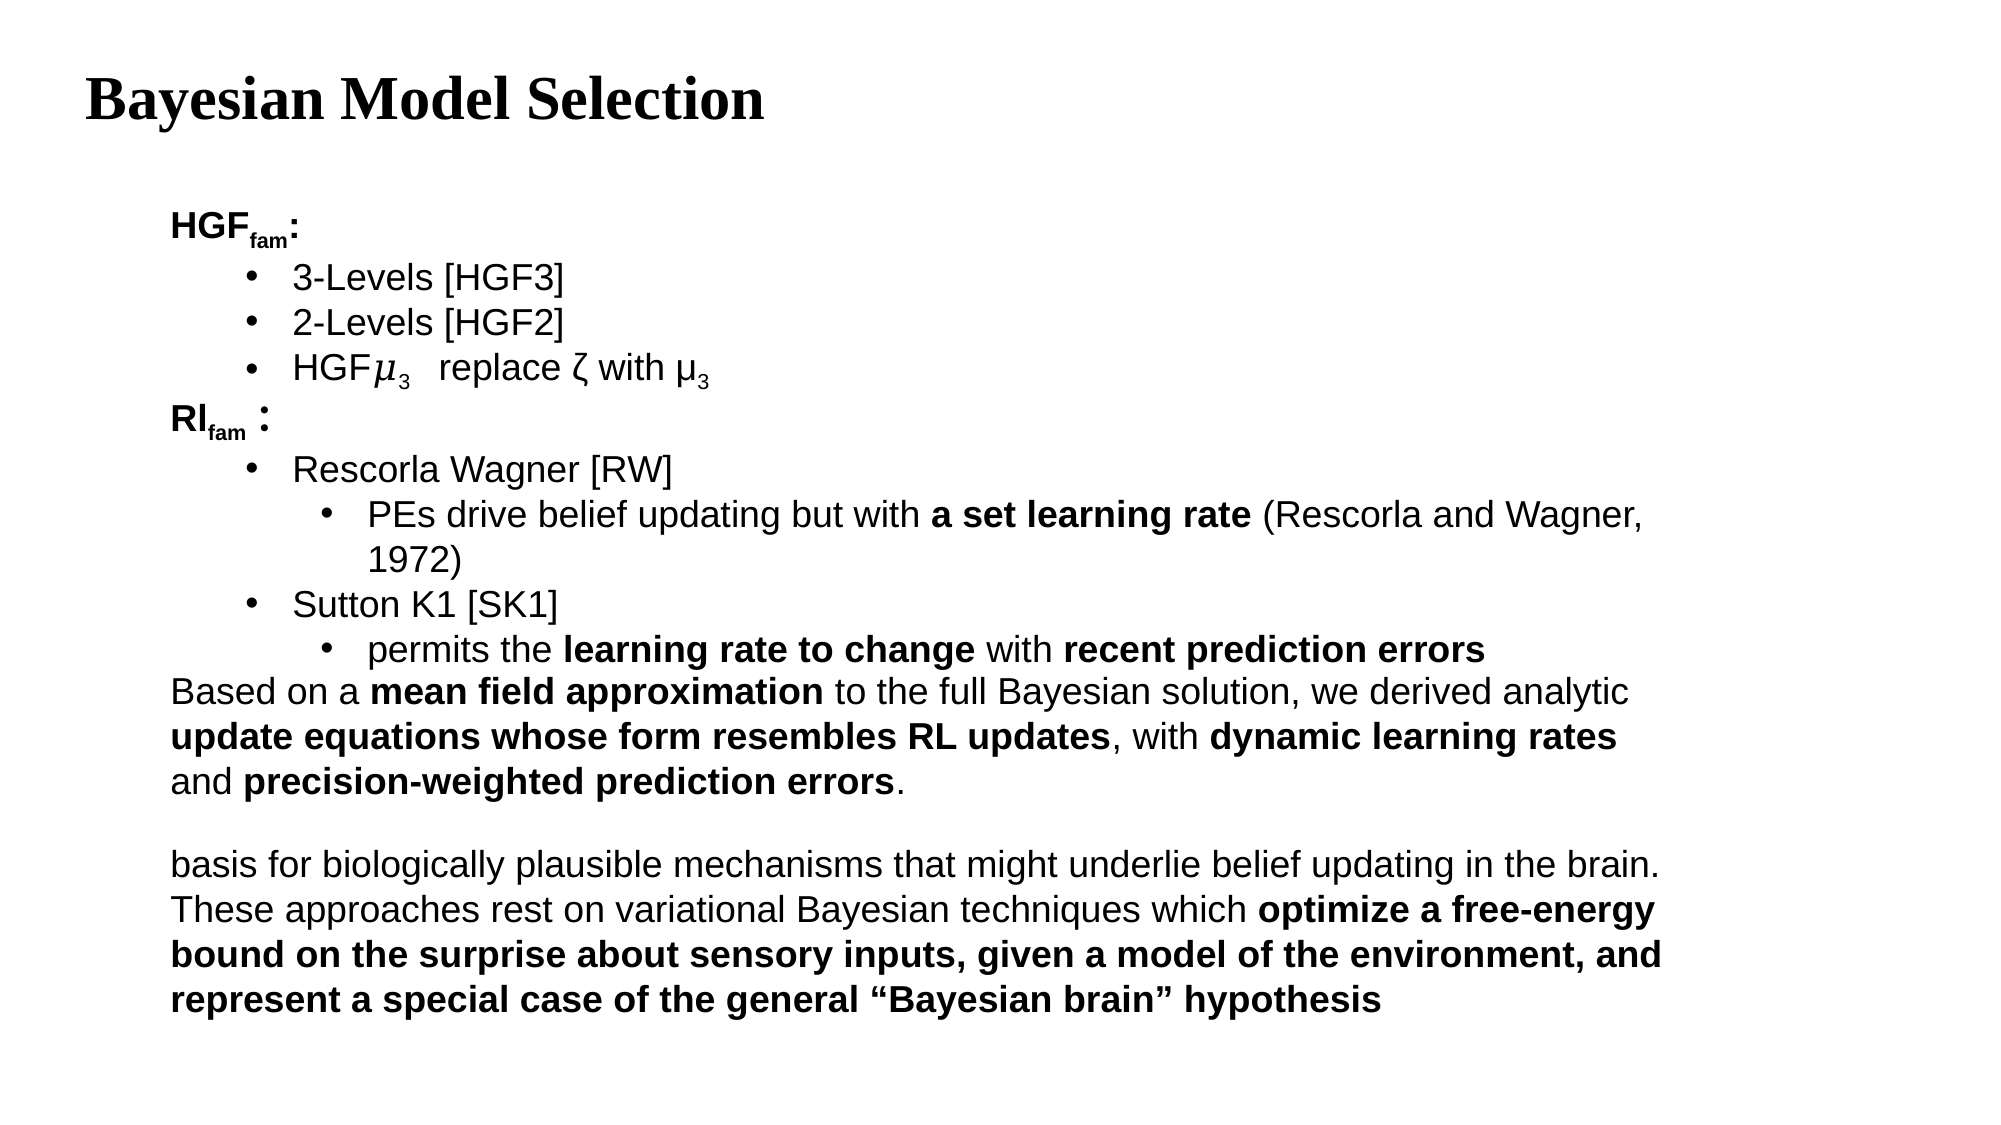

Bayesian Model Selection
HGFfam:
3-Levels [HGF3]
2-Levels [HGF2]
HGF𝜇3    replace ζ with μ3
Rlfam：
Rescorla Wagner [RW]
PEs drive belief updating but with a set learning rate (Rescorla and Wagner, 1972)
Sutton K1 [SK1]
permits the learning rate to change with recent prediction errors
Based on a mean field approximation to the full Bayesian solution, we derived analytic update equations whose form resembles RL updates, with dynamic learning rates and precision-weighted prediction errors.
basis for biologically plausible mechanisms that might underlie belief updating in the brain. These approaches rest on variational Bayesian techniques which optimize a free-energy bound on the surprise about sensory inputs, given a model of the environment, and represent a special case of the general “Bayesian brain” hypothesis